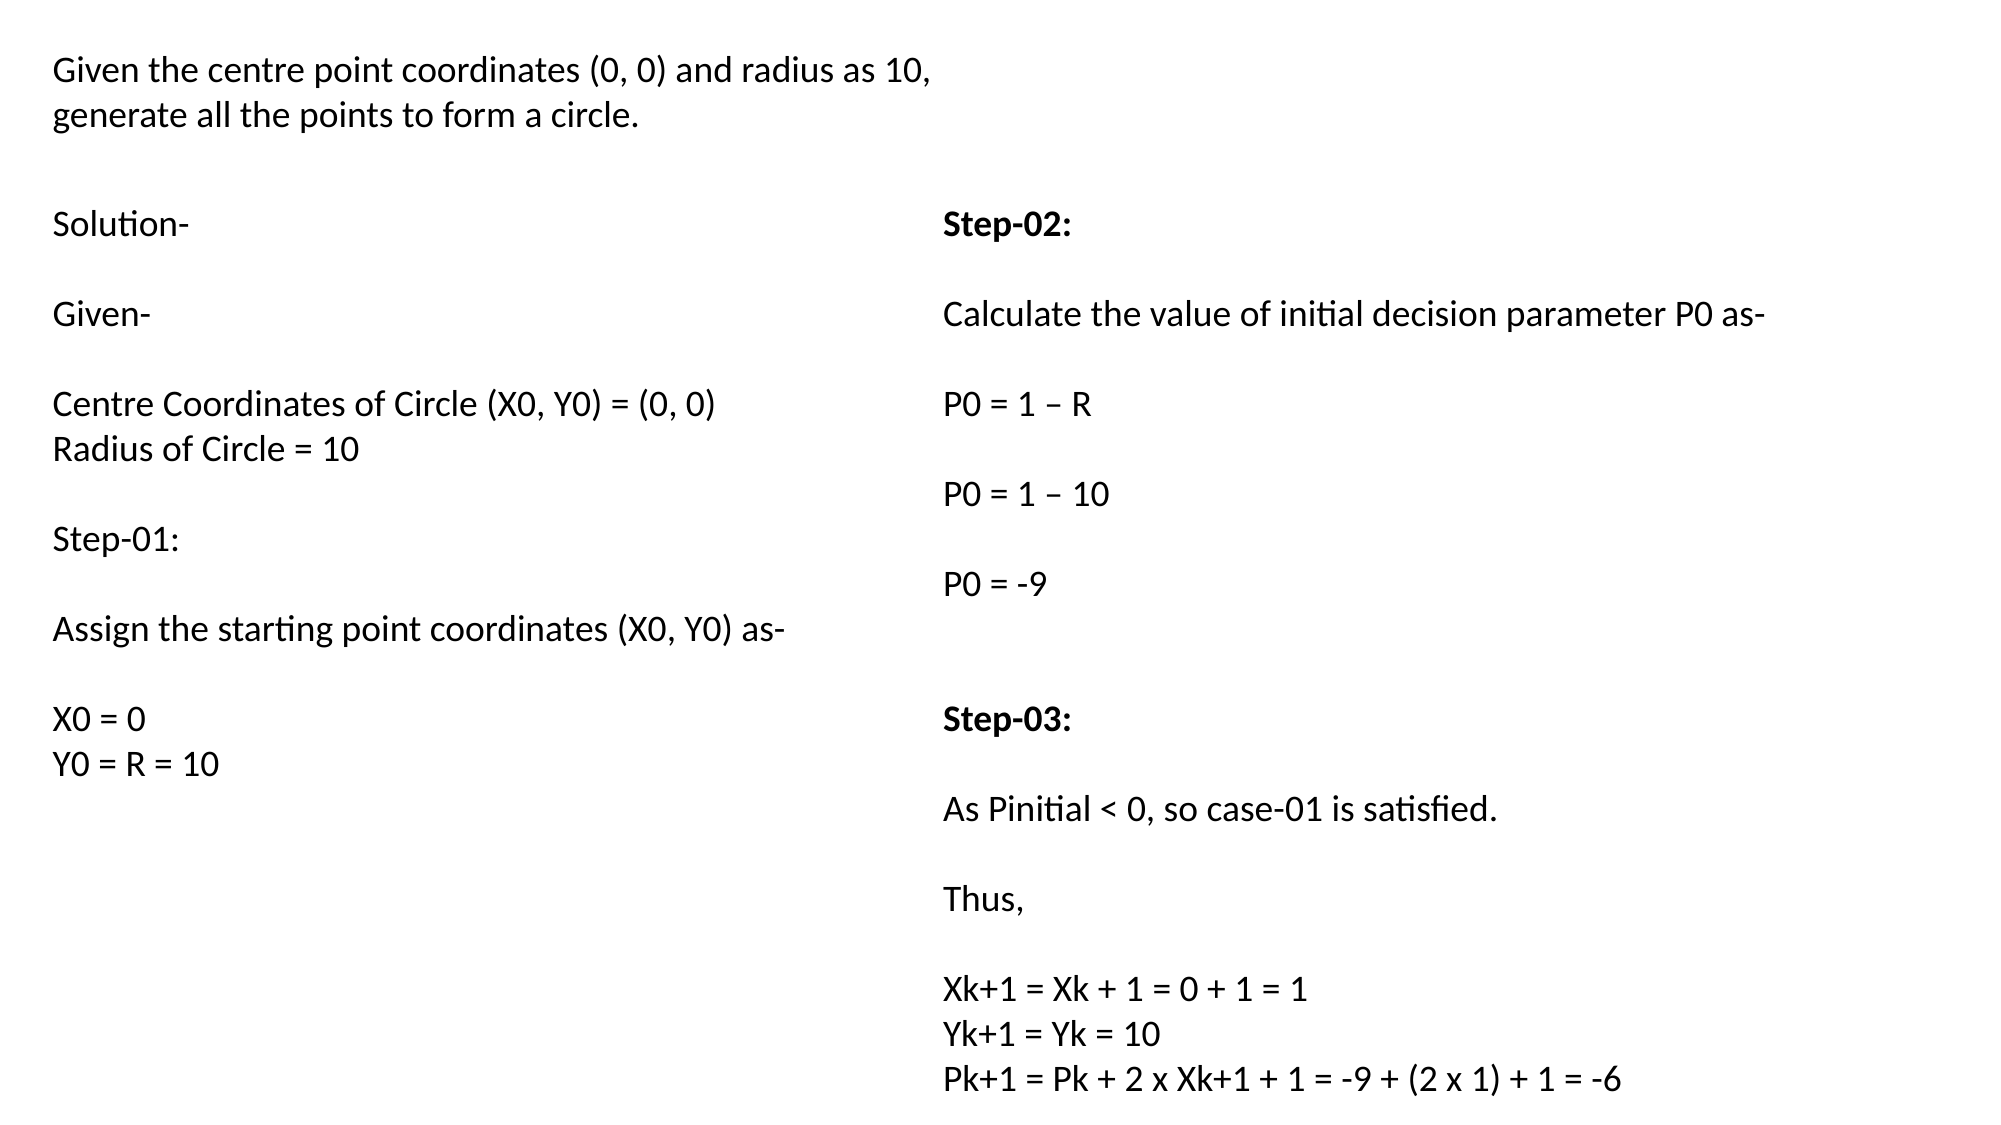

Given the centre point coordinates (0, 0) and radius as 10, generate all the points to form a circle.
Solution-

Given-

Centre Coordinates of Circle (X0, Y0) = (0, 0)
Radius of Circle = 10

Step-01:

Assign the starting point coordinates (X0, Y0) as-

X0 = 0
Y0 = R = 10
Step-02:

Calculate the value of initial decision parameter P0 as-

P0 = 1 – R

P0 = 1 – 10

P0 = -9

Step-03:

As Pinitial < 0, so case-01 is satisfied.

Thus,

Xk+1 = Xk + 1 = 0 + 1 = 1
Yk+1 = Yk = 10
Pk+1 = Pk + 2 x Xk+1 + 1 = -9 + (2 x 1) + 1 = -6